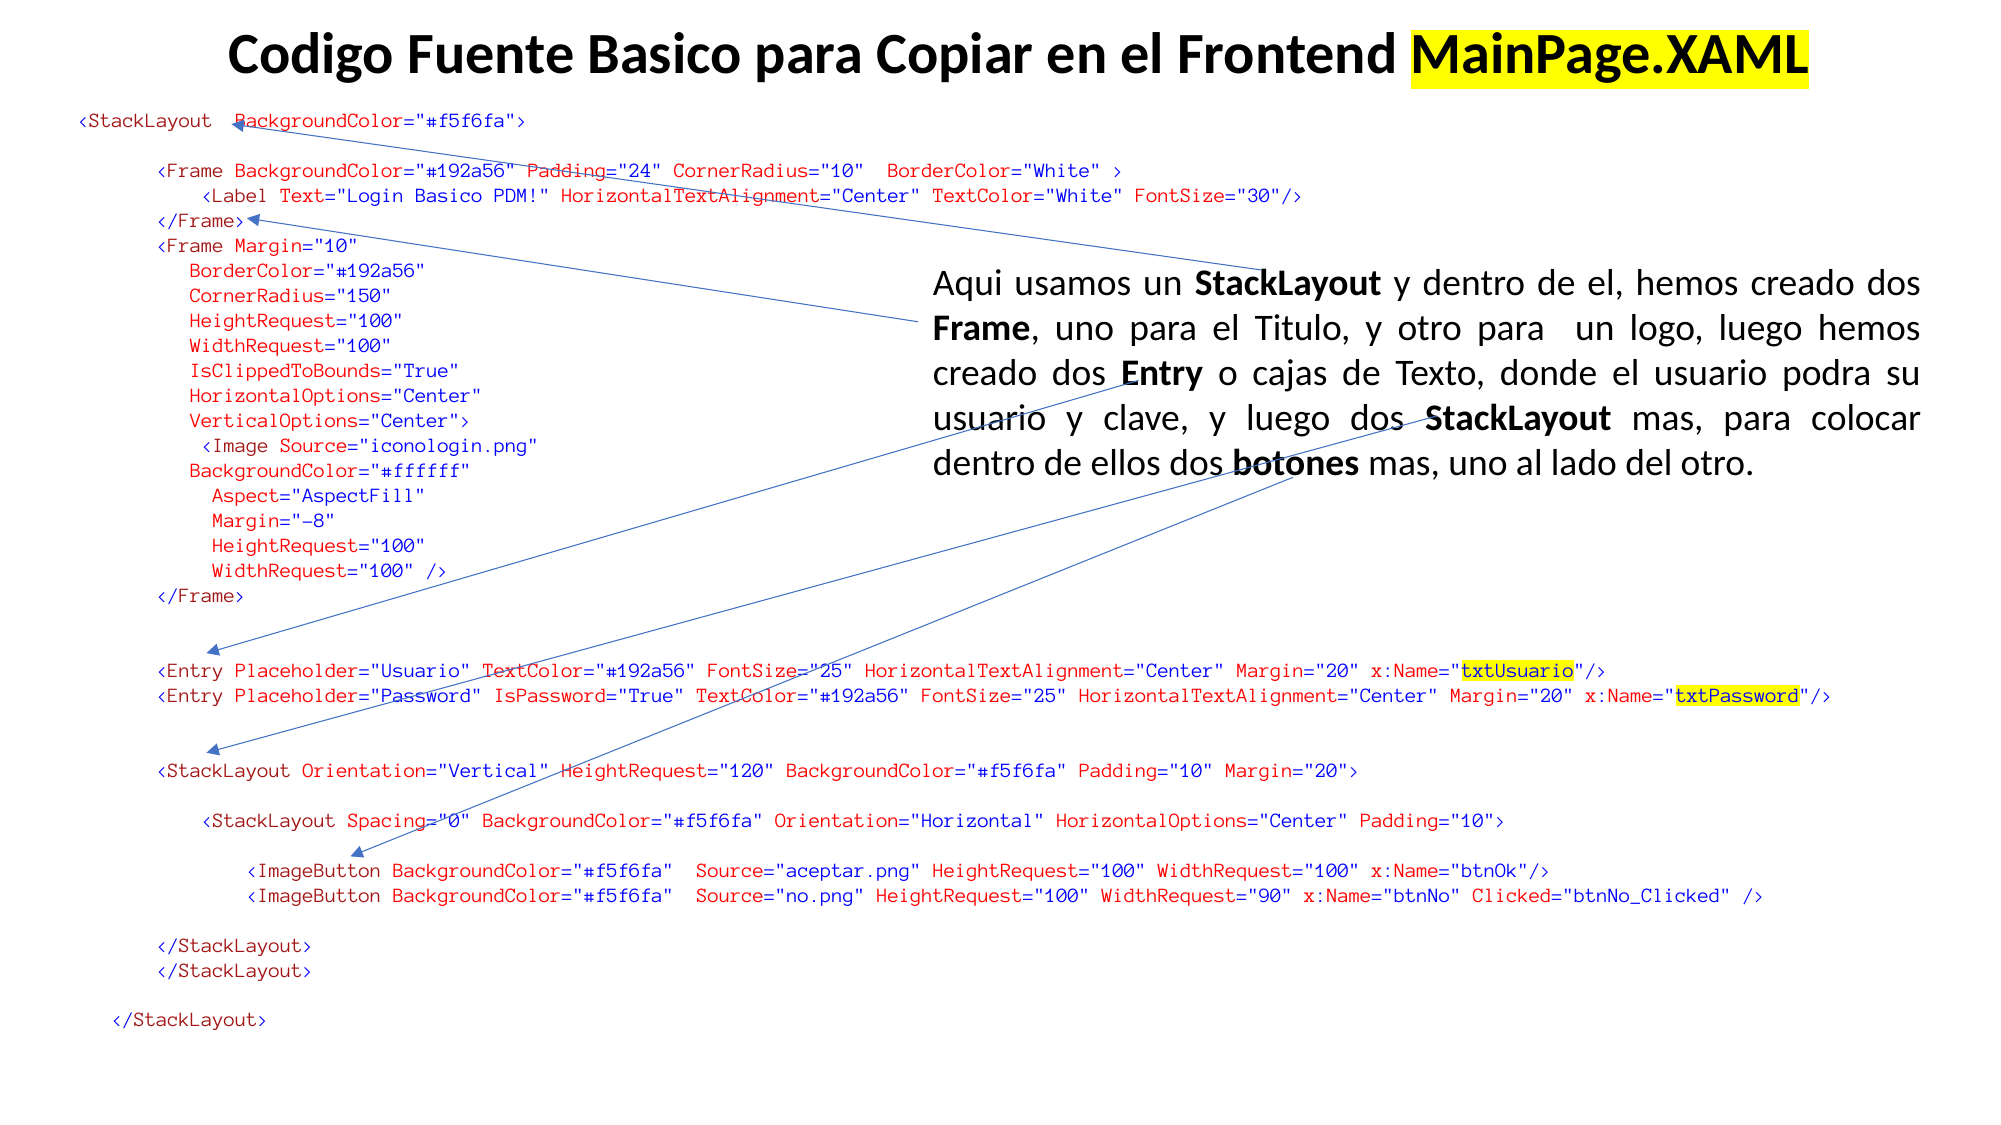

Codigo Fuente Basico para Copiar en el Frontend MainPage.XAML
 <StackLayout  BackgroundColor="#f5f6fa">

        <Frame BackgroundColor="#192a56" Padding="24" CornerRadius="10"  BorderColor="White" >
            <Label Text="Login Basico PDM!" HorizontalTextAlignment="Center" TextColor="White" FontSize="30"/>
        </Frame>
        <Frame Margin="10"
           BorderColor="#192a56"
           CornerRadius="150"
           HeightRequest="100"
           WidthRequest="100"
           IsClippedToBounds="True"
           HorizontalOptions="Center"
           VerticalOptions="Center">
            <Image Source="iconologin.png"
           BackgroundColor="#ffffff"
             Aspect="AspectFill"
             Margin="-8"
             HeightRequest="100"
             WidthRequest="100" />
        </Frame>

        <Entry Placeholder="Usuario" TextColor="#192a56" FontSize="25" HorizontalTextAlignment="Center" Margin="20" x:Name="txtUsuario"/>
        <Entry Placeholder="Password" IsPassword="True" TextColor="#192a56" FontSize="25" HorizontalTextAlignment="Center" Margin="20" x:Name="txtPassword"/>

        <StackLayout Orientation="Vertical" HeightRequest="120" BackgroundColor="#f5f6fa" Padding="10" Margin="20">

            <StackLayout Spacing="0" BackgroundColor="#f5f6fa" Orientation="Horizontal" HorizontalOptions="Center" Padding="10">

                <ImageButton BackgroundColor="#f5f6fa"  Source="aceptar.png" HeightRequest="100" WidthRequest="100" x:Name="btnOk"/>
                <ImageButton BackgroundColor="#f5f6fa"  Source="no.png" HeightRequest="100" WidthRequest="90" x:Name="btnNo" Clicked="btnNo_Clicked" />

        </StackLayout>
        </StackLayout>

    </StackLayout>
Aqui usamos un StackLayout y dentro de el, hemos creado dos Frame, uno para el Titulo, y otro para  un logo, luego hemos creado dos Entry o cajas de Texto, donde el usuario podra su usuario y clave, y luego dos StackLayout mas, para colocar dentro de ellos dos botones mas, uno al lado del otro.